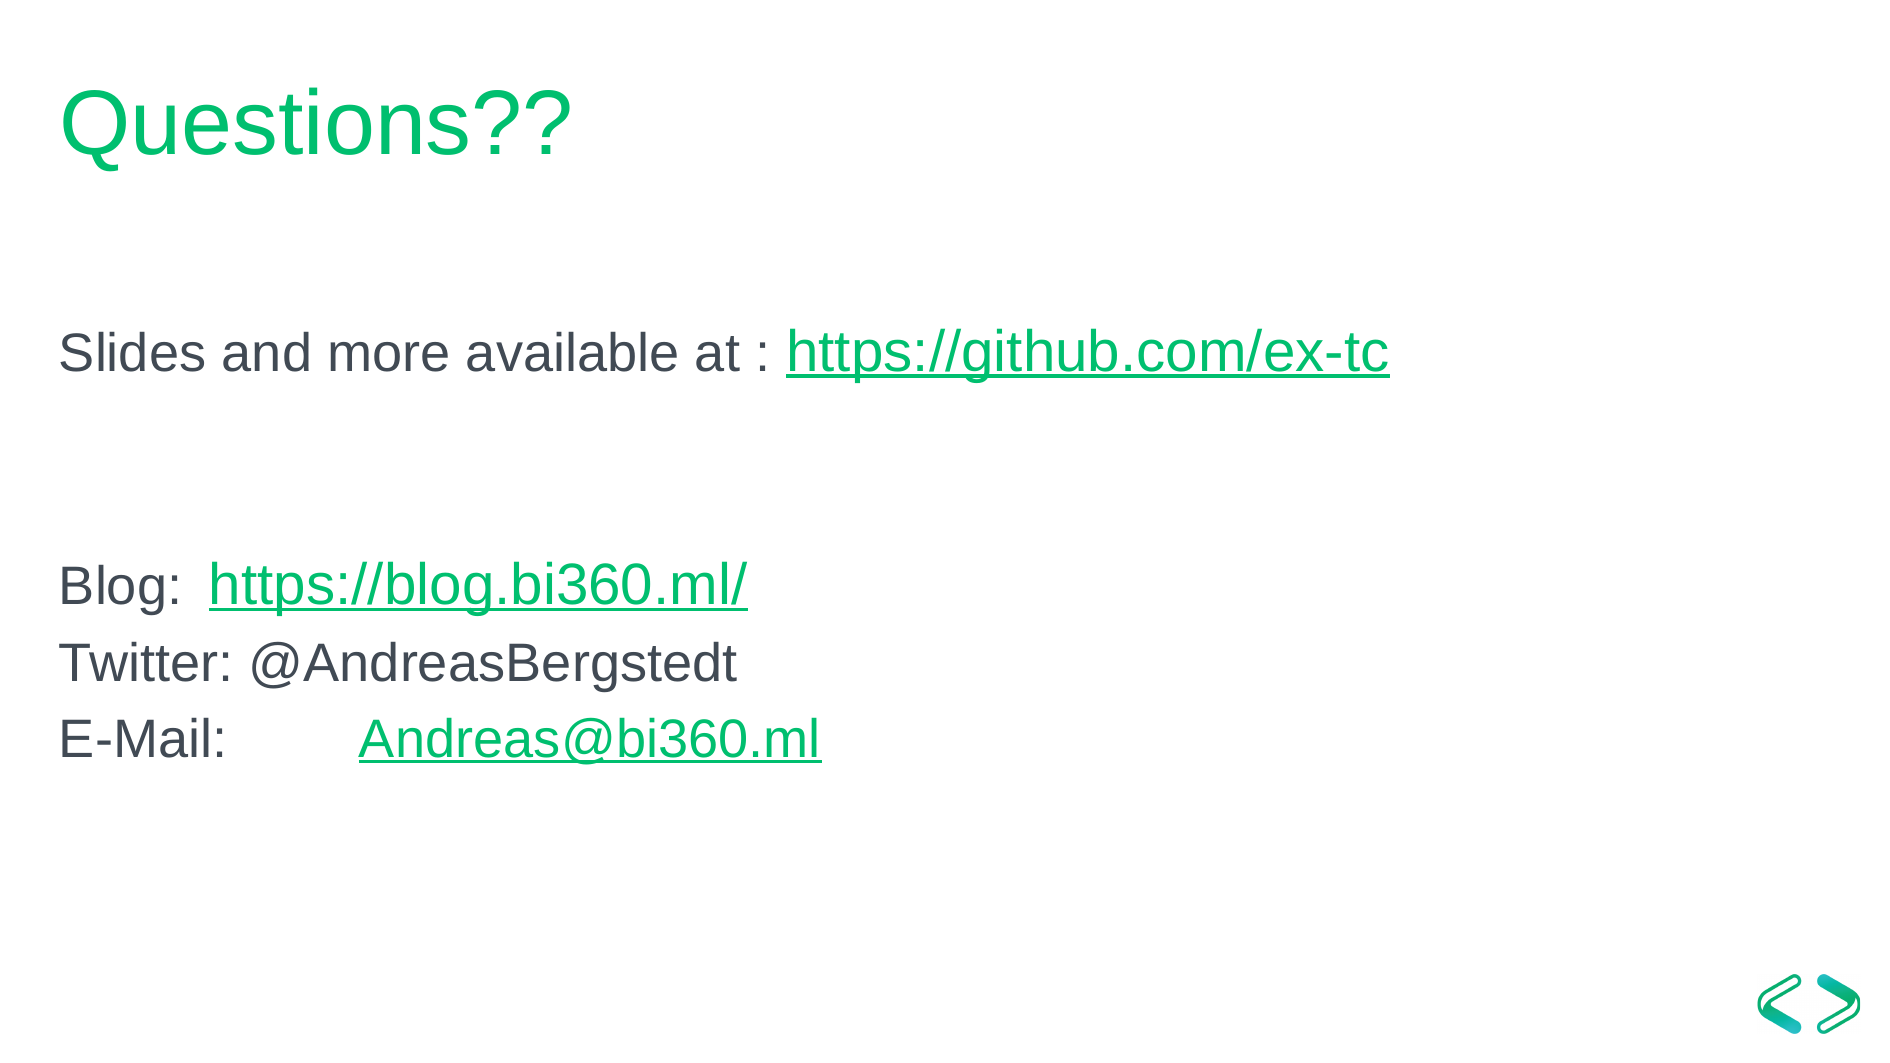

# Questions??

Slides and more available at : https://github.com/ex-tc

Blog: 	https://blog.bi360.ml/
Twitter: @AndreasBergstedt
E-Mail:	Andreas@bi360.ml